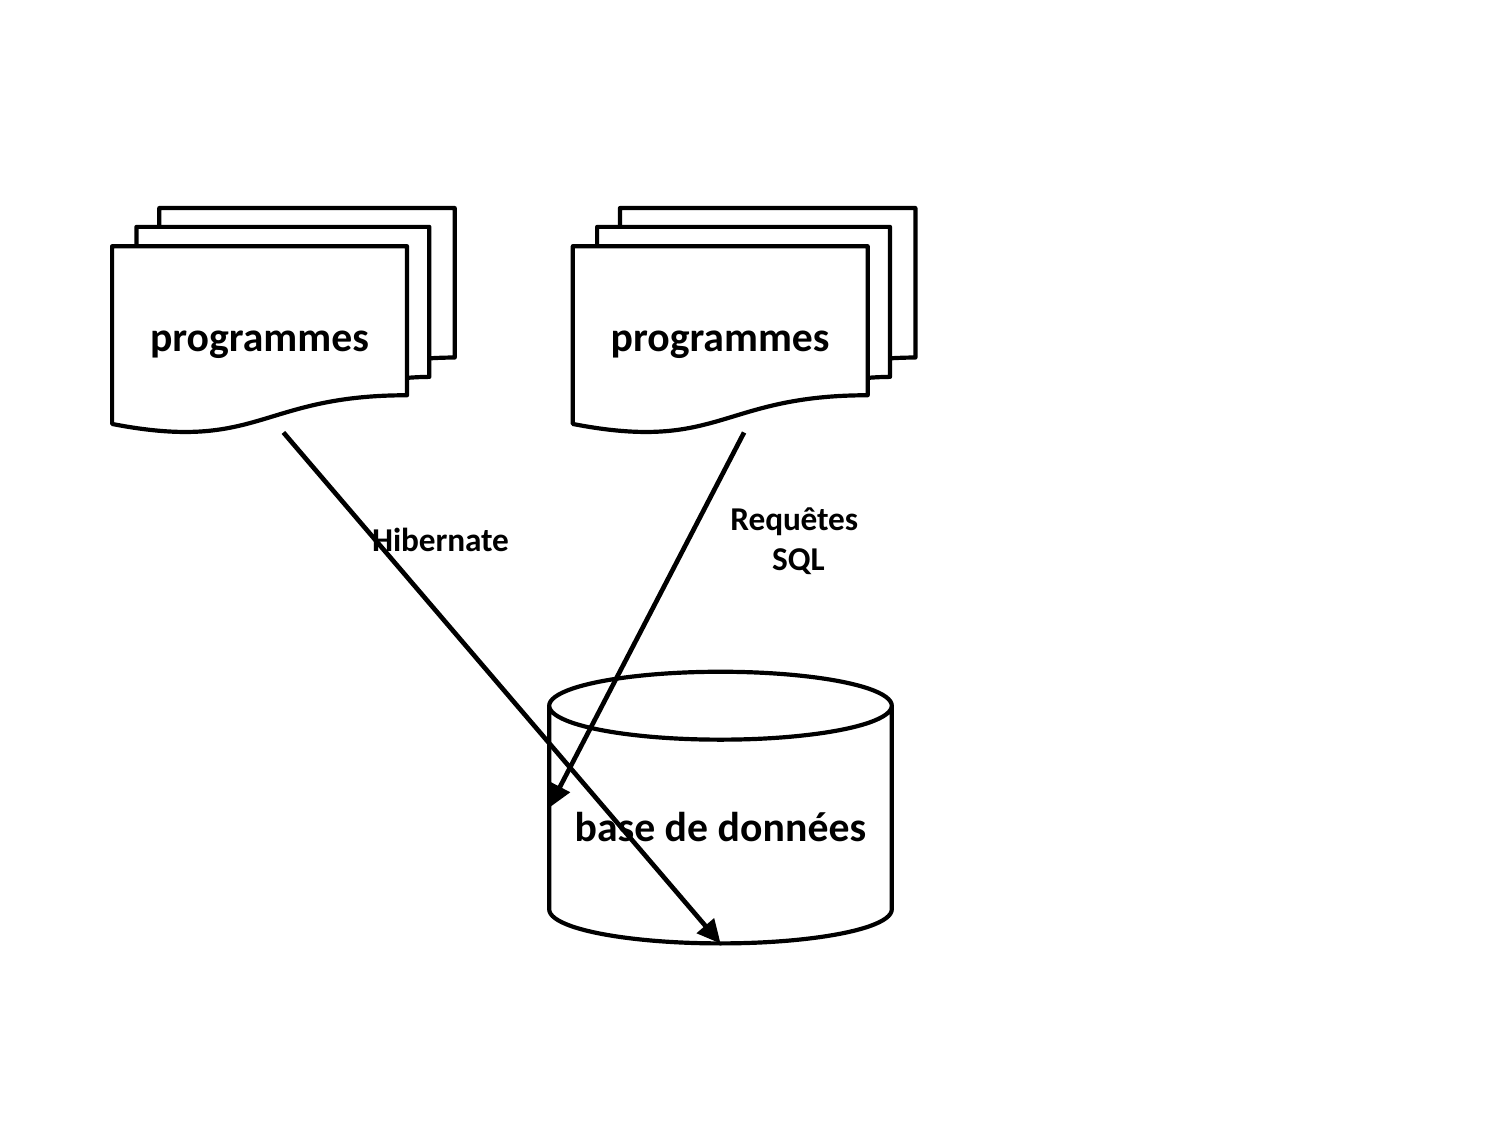

programmes
programmes
Requêtes
SQL
Hibernate
base de données